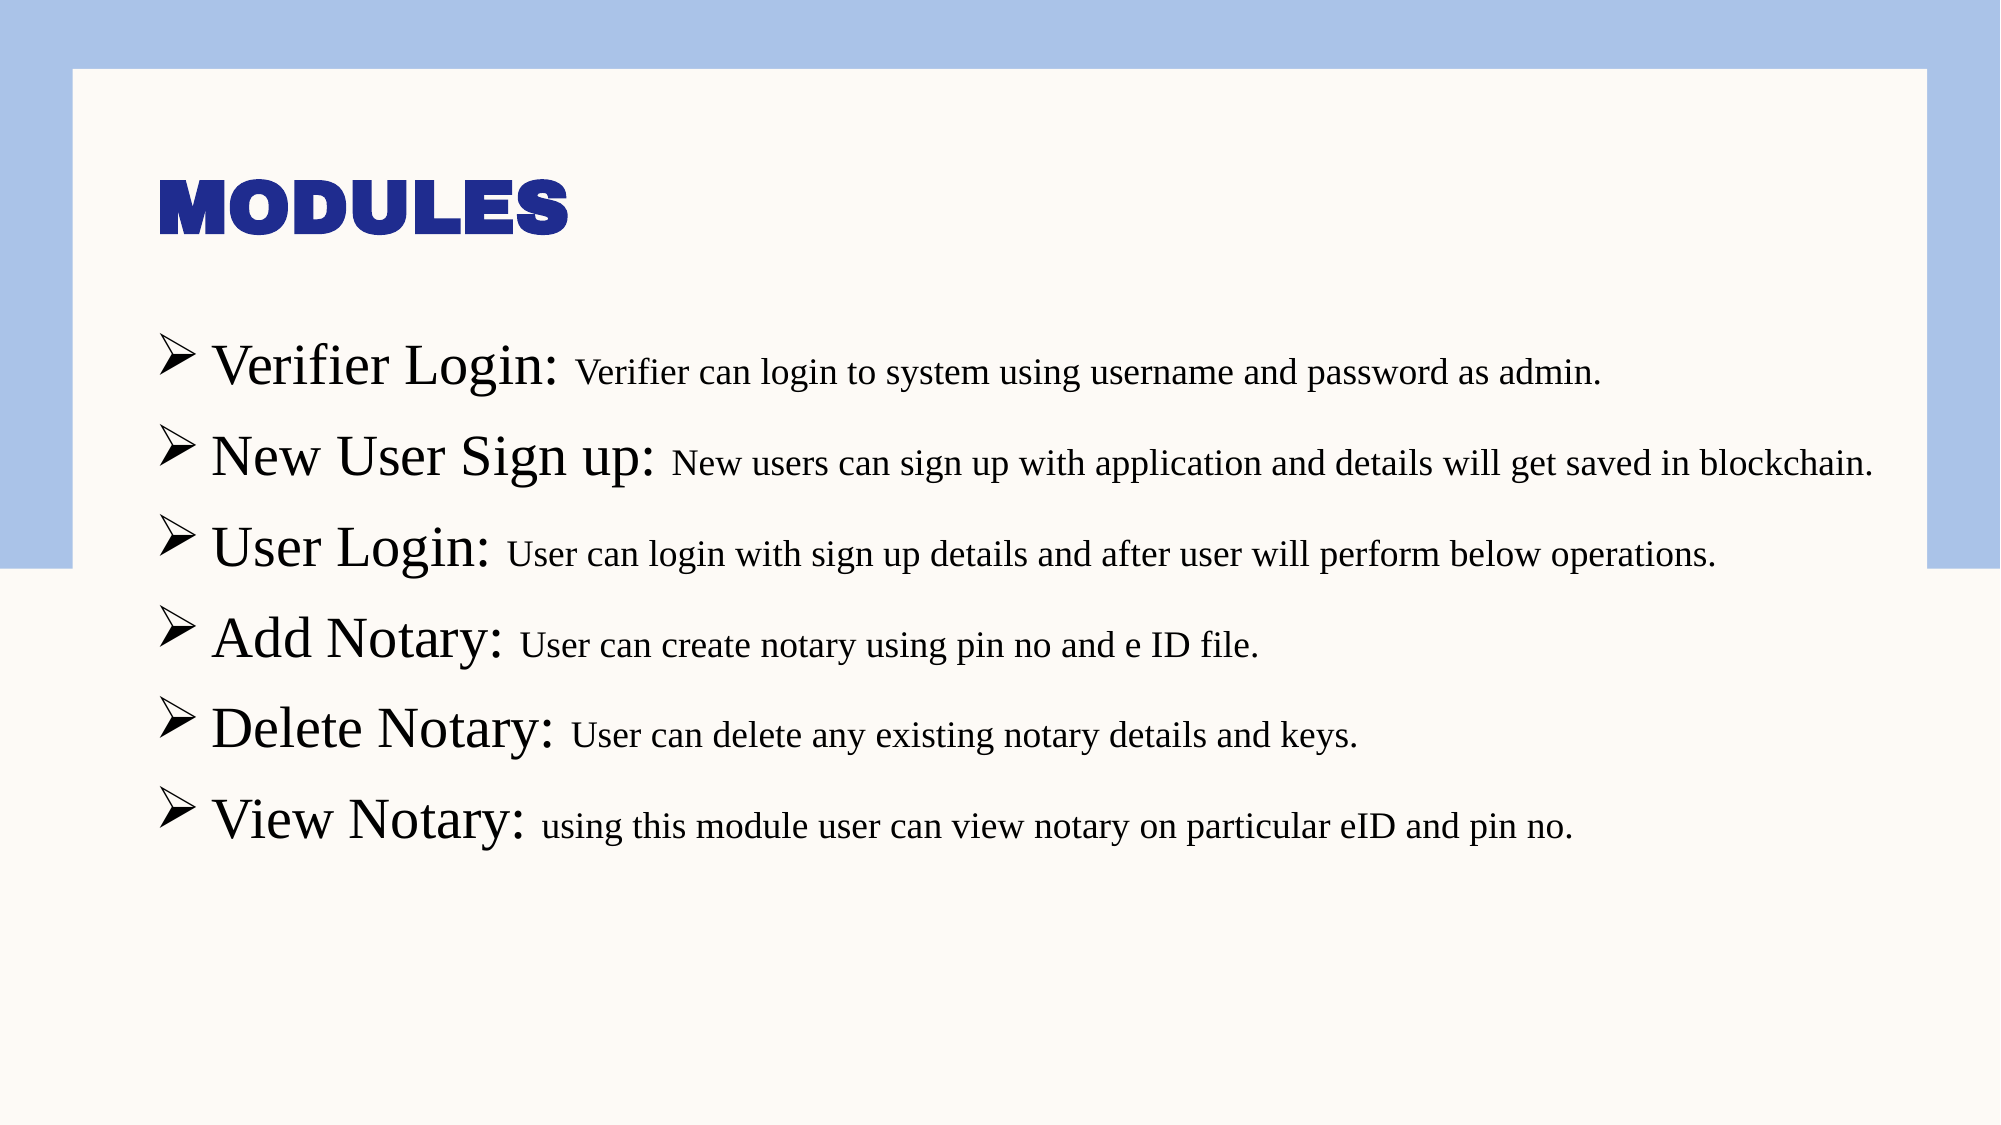

# modules
Verifier Login: Verifier can login to system using username and password as admin.
New User Sign up: New users can sign up with application and details will get saved in blockchain.
User Login: User can login with sign up details and after user will perform below operations.
Add Notary: User can create notary using pin no and e ID file.
Delete Notary: User can delete any existing notary details and keys.
View Notary: using this module user can view notary on particular eID and pin no.